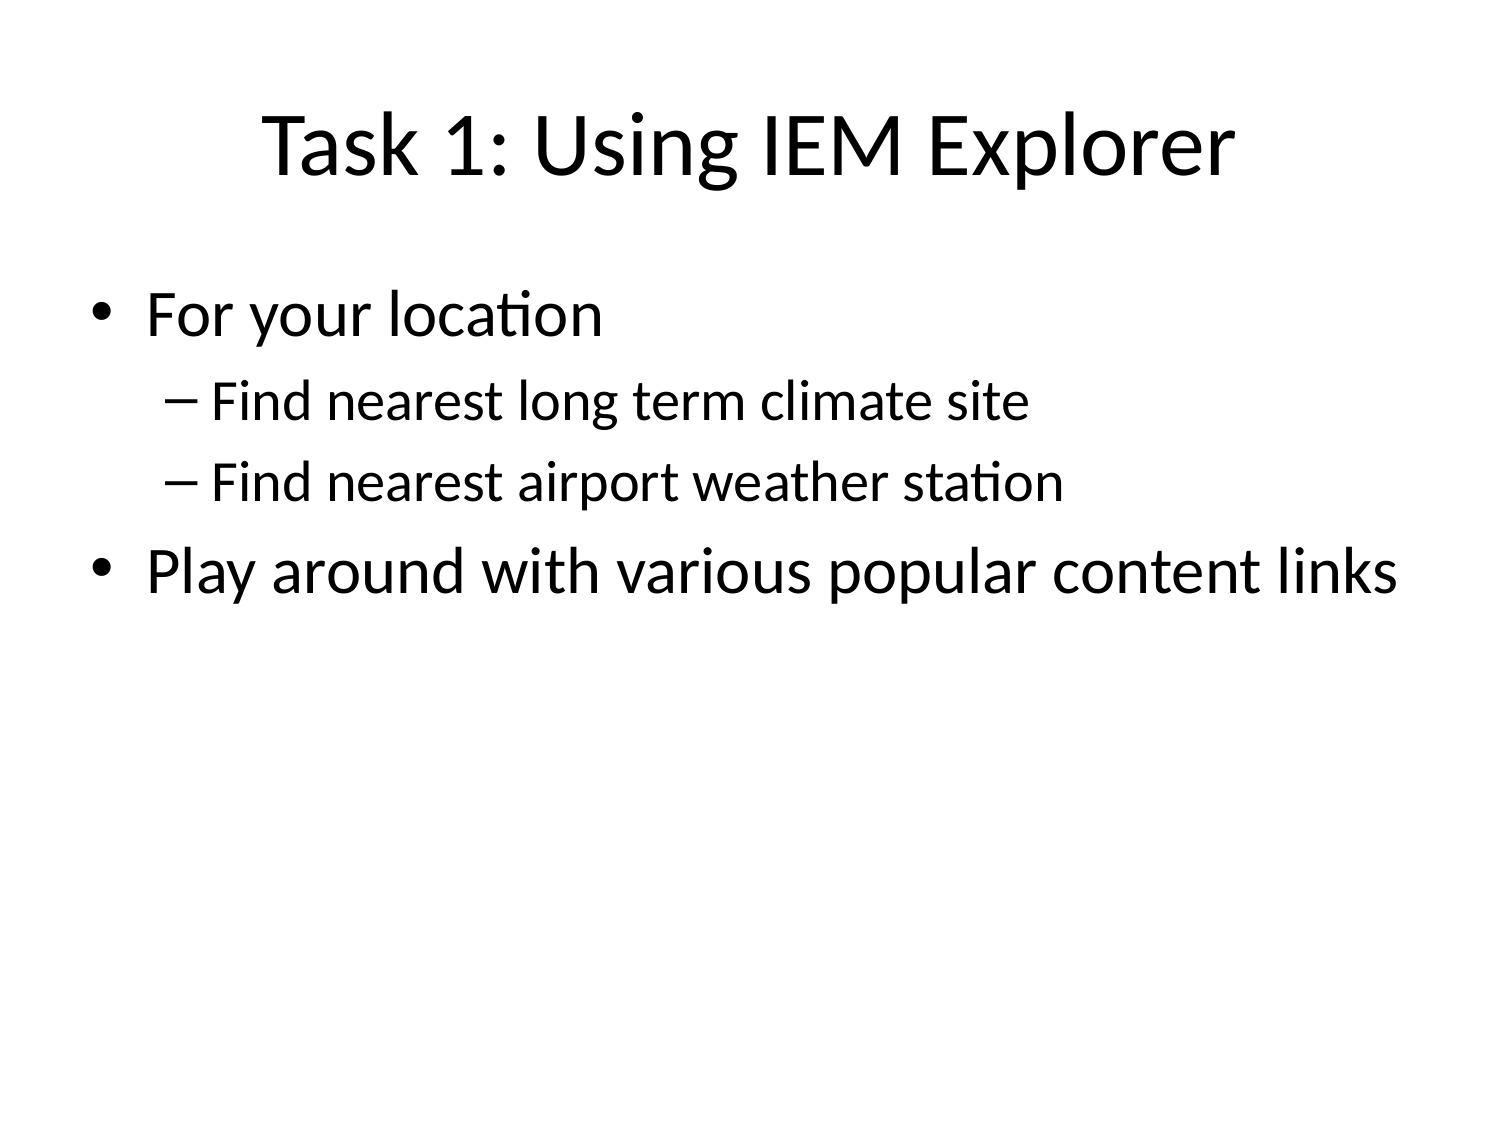

# Task 1: Using IEM Explorer
For your location
Find nearest long term climate site
Find nearest airport weather station
Play around with various popular content links